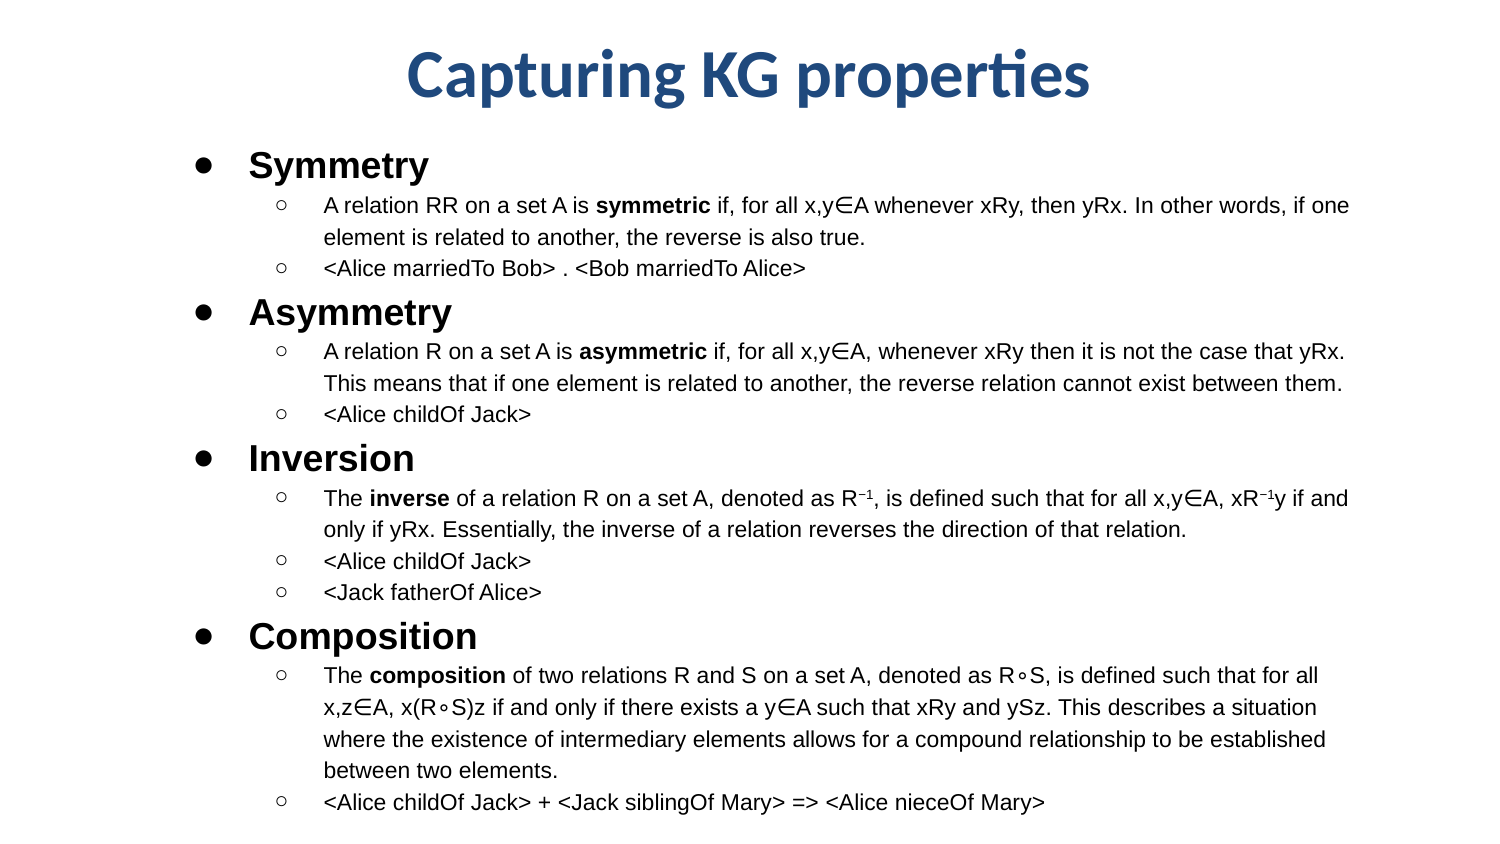

# Capturing KG properties
Symmetry
A relation RR on a set A is symmetric if, for all x,y∈A whenever xRy, then yRx. In other words, if one element is related to another, the reverse is also true.
<Alice marriedTo Bob> . <Bob marriedTo Alice>
Asymmetry
A relation R on a set A is asymmetric if, for all x,y∈A, whenever xRy then it is not the case that yRx. This means that if one element is related to another, the reverse relation cannot exist between them.
<Alice childOf Jack>
Inversion
The inverse of a relation R on a set A, denoted as R−1, is defined such that for all x,y∈A, xR−1y if and only if yRx. Essentially, the inverse of a relation reverses the direction of that relation.
<Alice childOf Jack>
<Jack fatherOf Alice>
Composition
The composition of two relations R and S on a set A, denoted as R∘S, is defined such that for all x,z∈A, x(R∘S)z if and only if there exists a y∈A such that xRy and ySz. This describes a situation where the existence of intermediary elements allows for a compound relationship to be established between two elements.
<Alice childOf Jack> + <Jack siblingOf Mary> => <Alice nieceOf Mary>